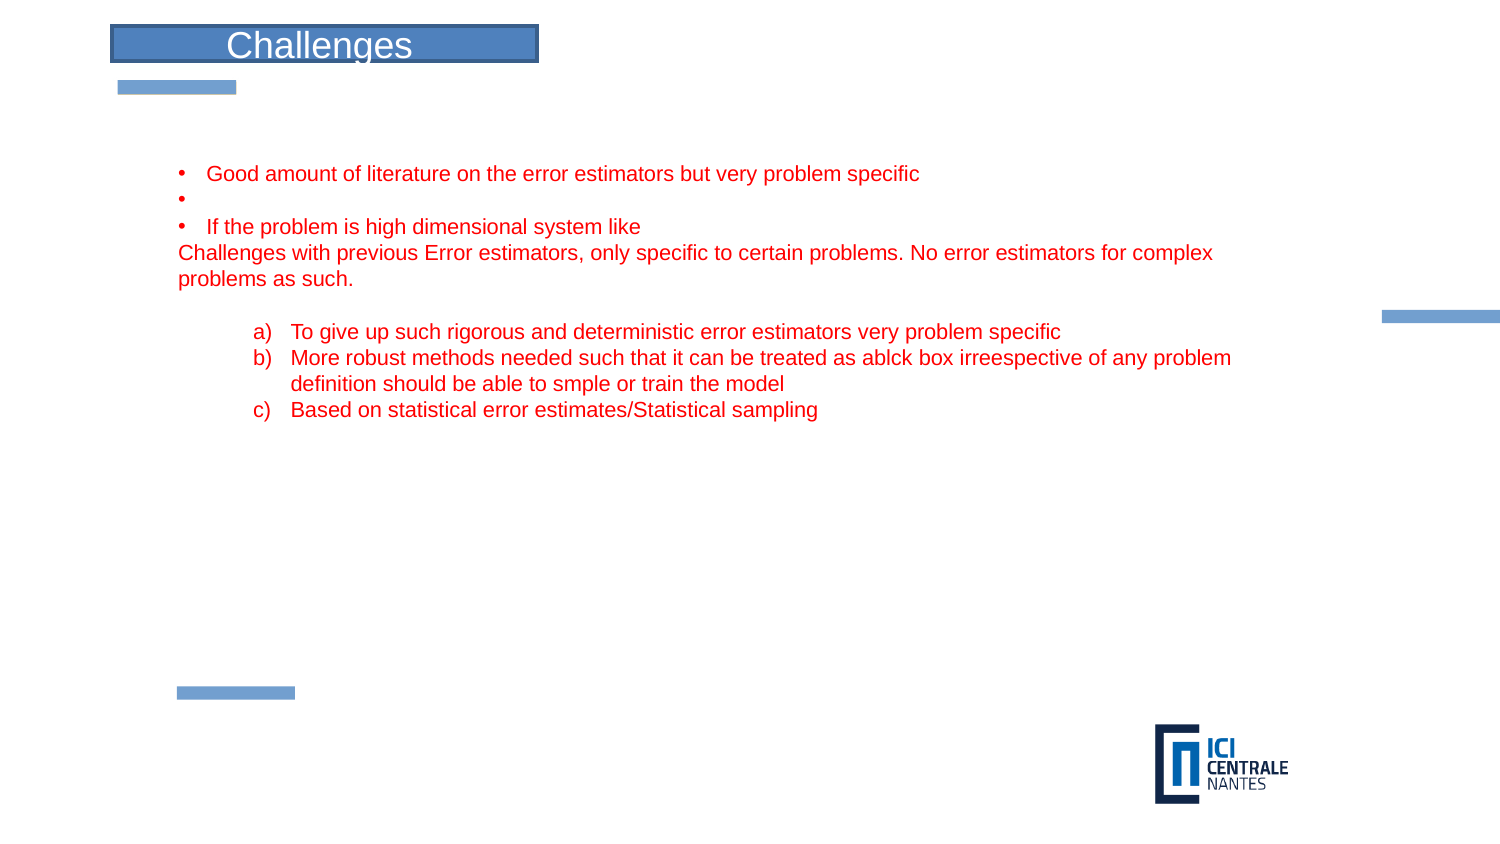

Challenges

Good amount of literature on the error estimators but very problem specific

If the problem is high dimensional system like
Challenges with previous Error estimators, only specific to certain problems. No error estimators for complex problems as such.

To give up such rigorous and deterministic error estimators very problem specific
More robust methods needed such that it can be treated as ablck box irreespective of any problem definition should be able to smple or train the model
Based on statistical error estimates/Statistical sampling